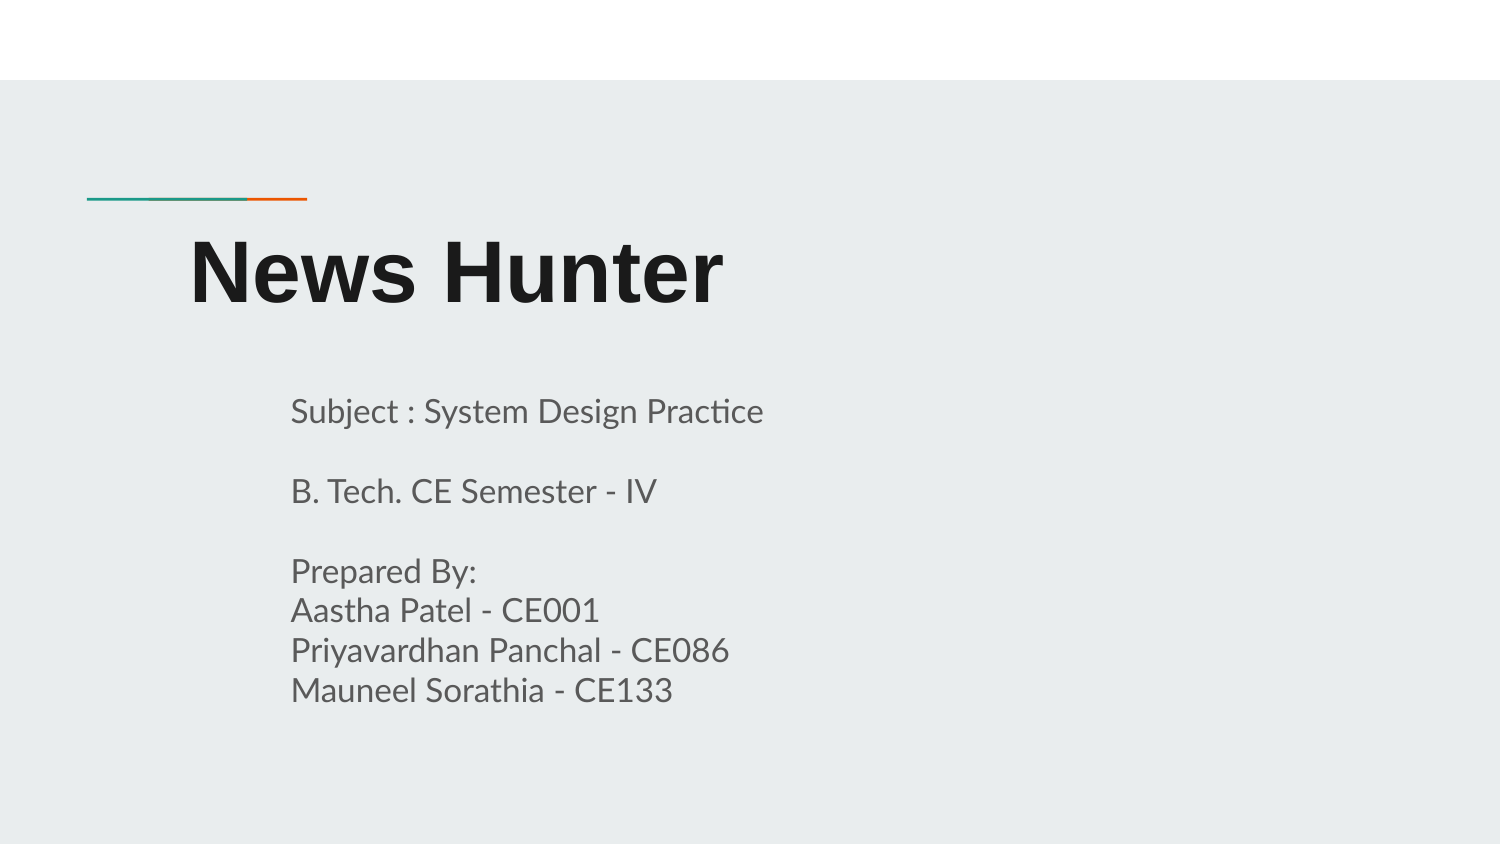

# News Hunter
Subject : System Design Practice

B. Tech. CE Semester - IV

Prepared By:
Aastha Patel - CE001
Priyavardhan Panchal - CE086
Mauneel Sorathia - CE133